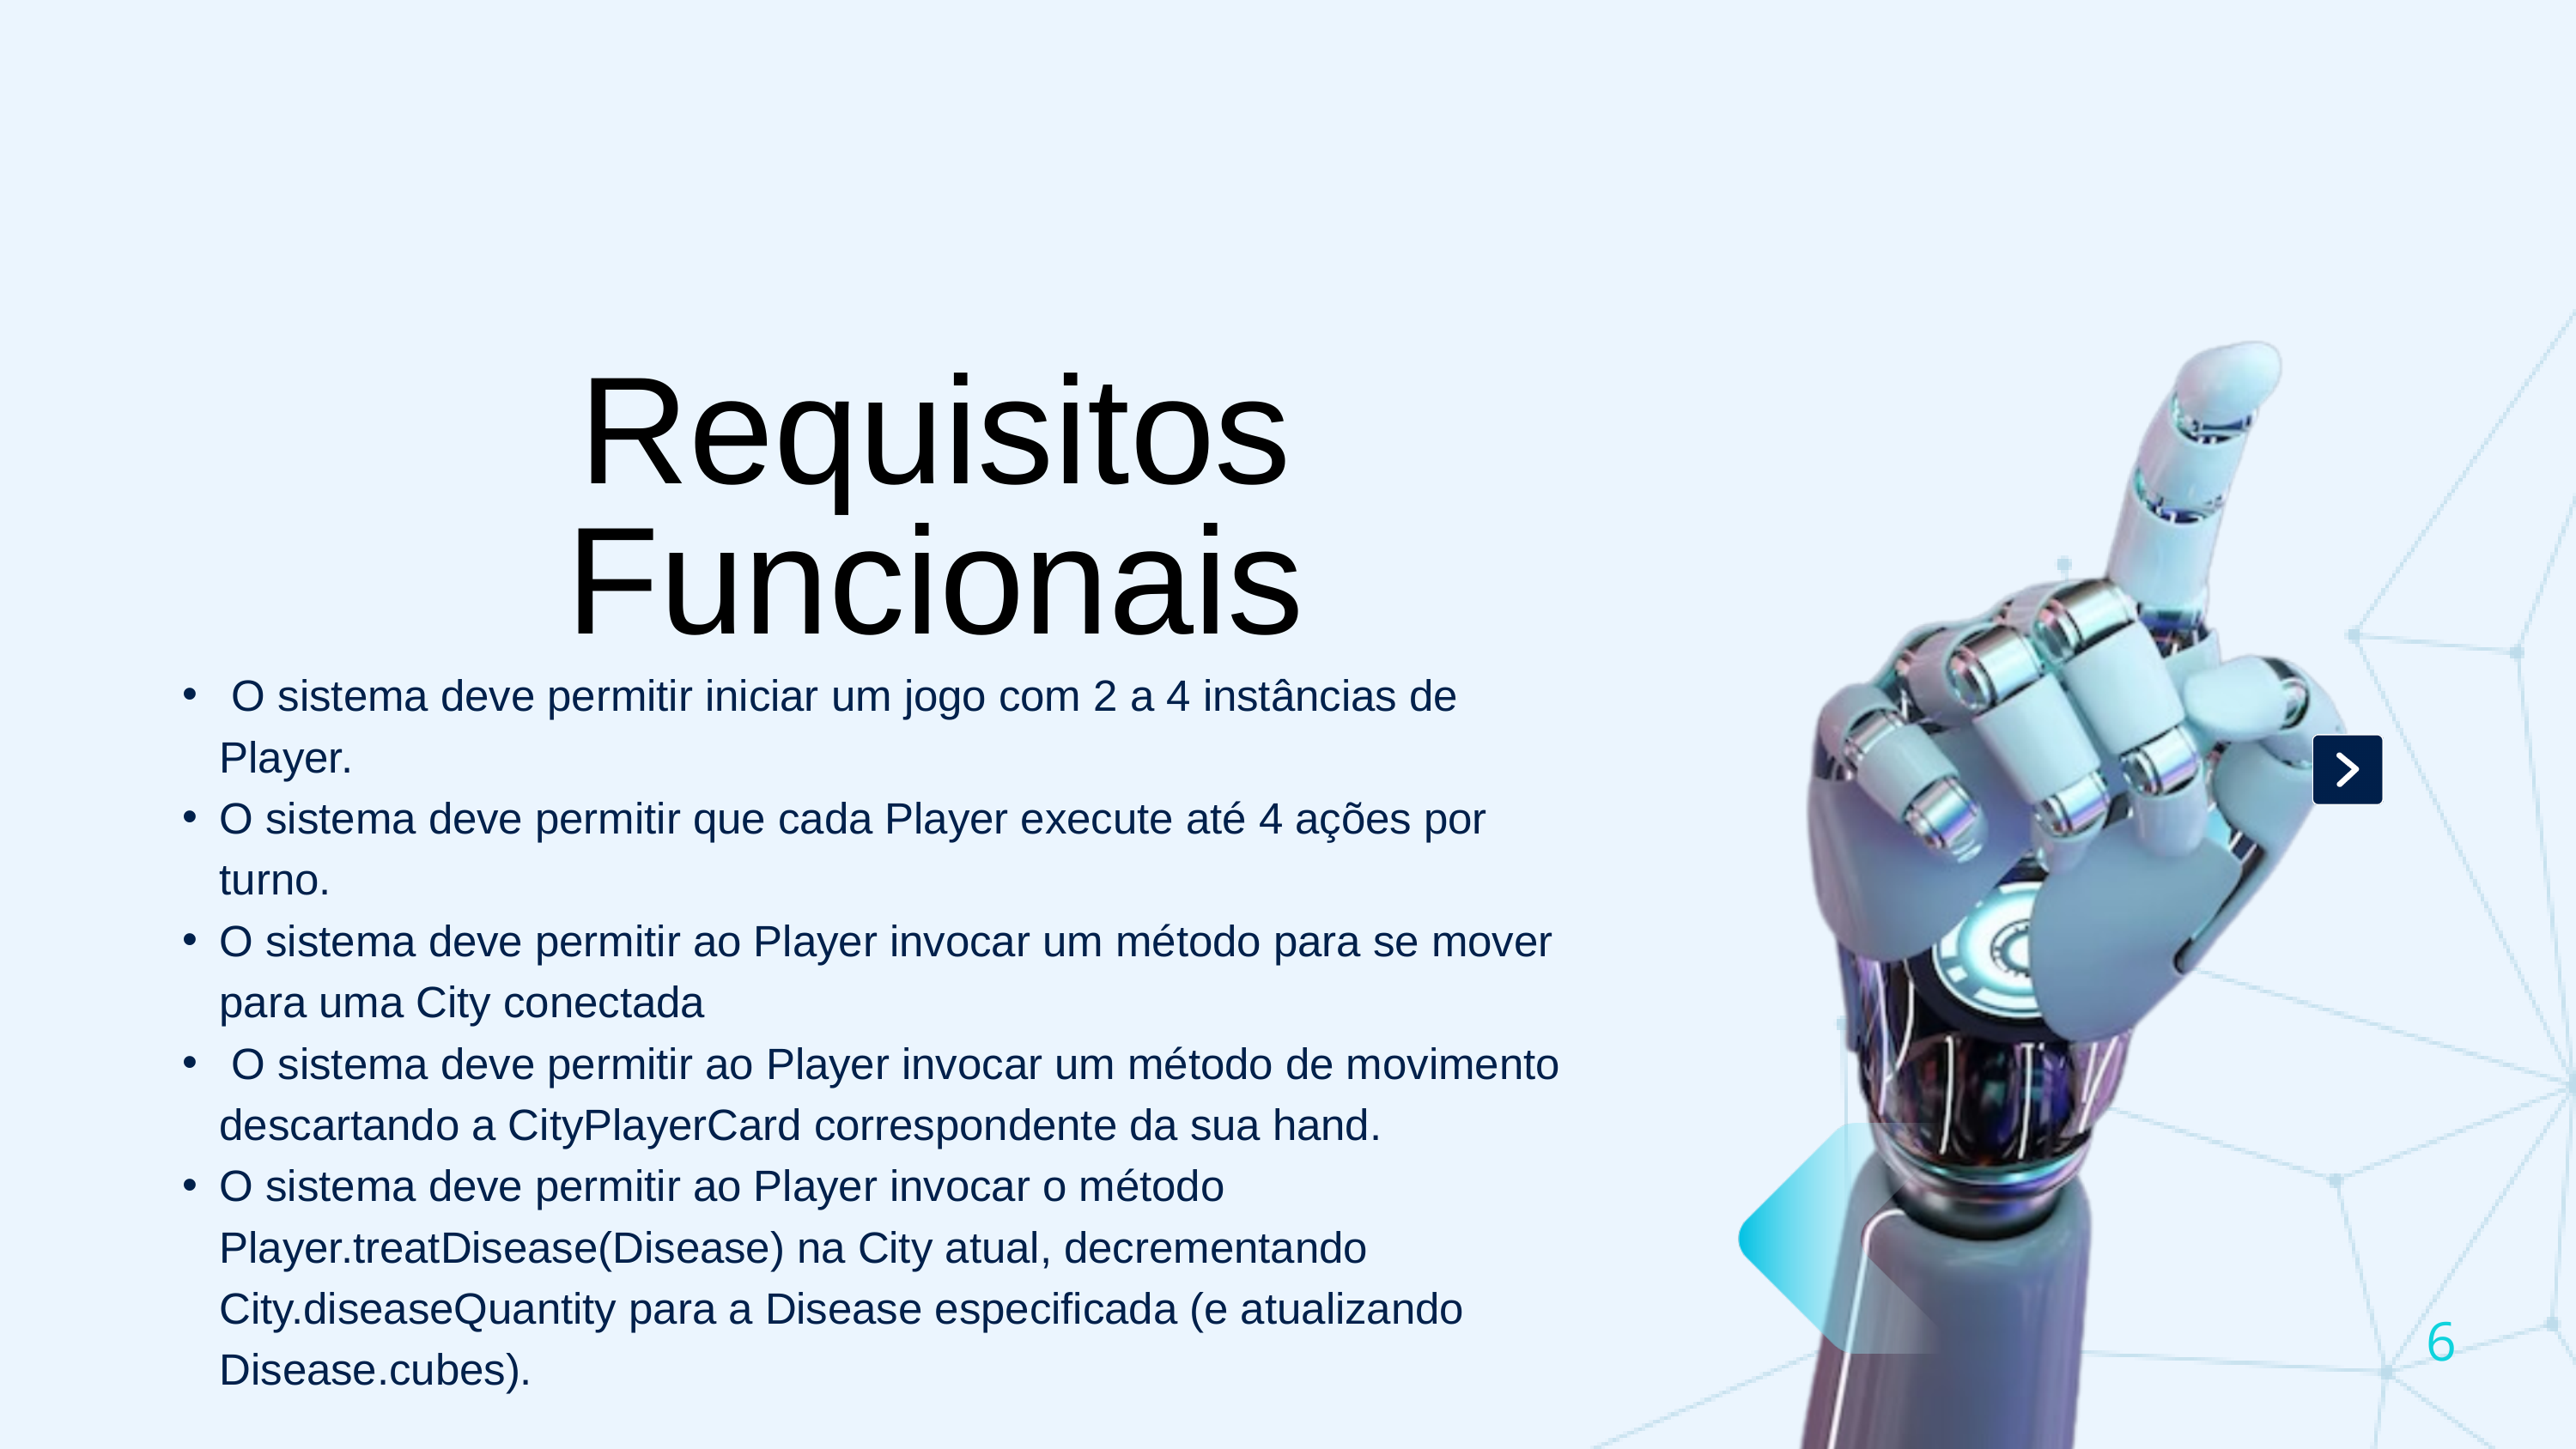

Requisitos Funcionais
 O sistema deve permitir iniciar um jogo com 2 a 4 instâncias de Player.
O sistema deve permitir que cada Player execute até 4 ações por turno.
O sistema deve permitir ao Player invocar um método para se mover para uma City conectada
 O sistema deve permitir ao Player invocar um método de movimento descartando a CityPlayerCard correspondente da sua hand.
O sistema deve permitir ao Player invocar o método Player.treatDisease(Disease) na City atual, decrementando City.diseaseQuantity para a Disease especificada (e atualizando Disease.cubes).

6